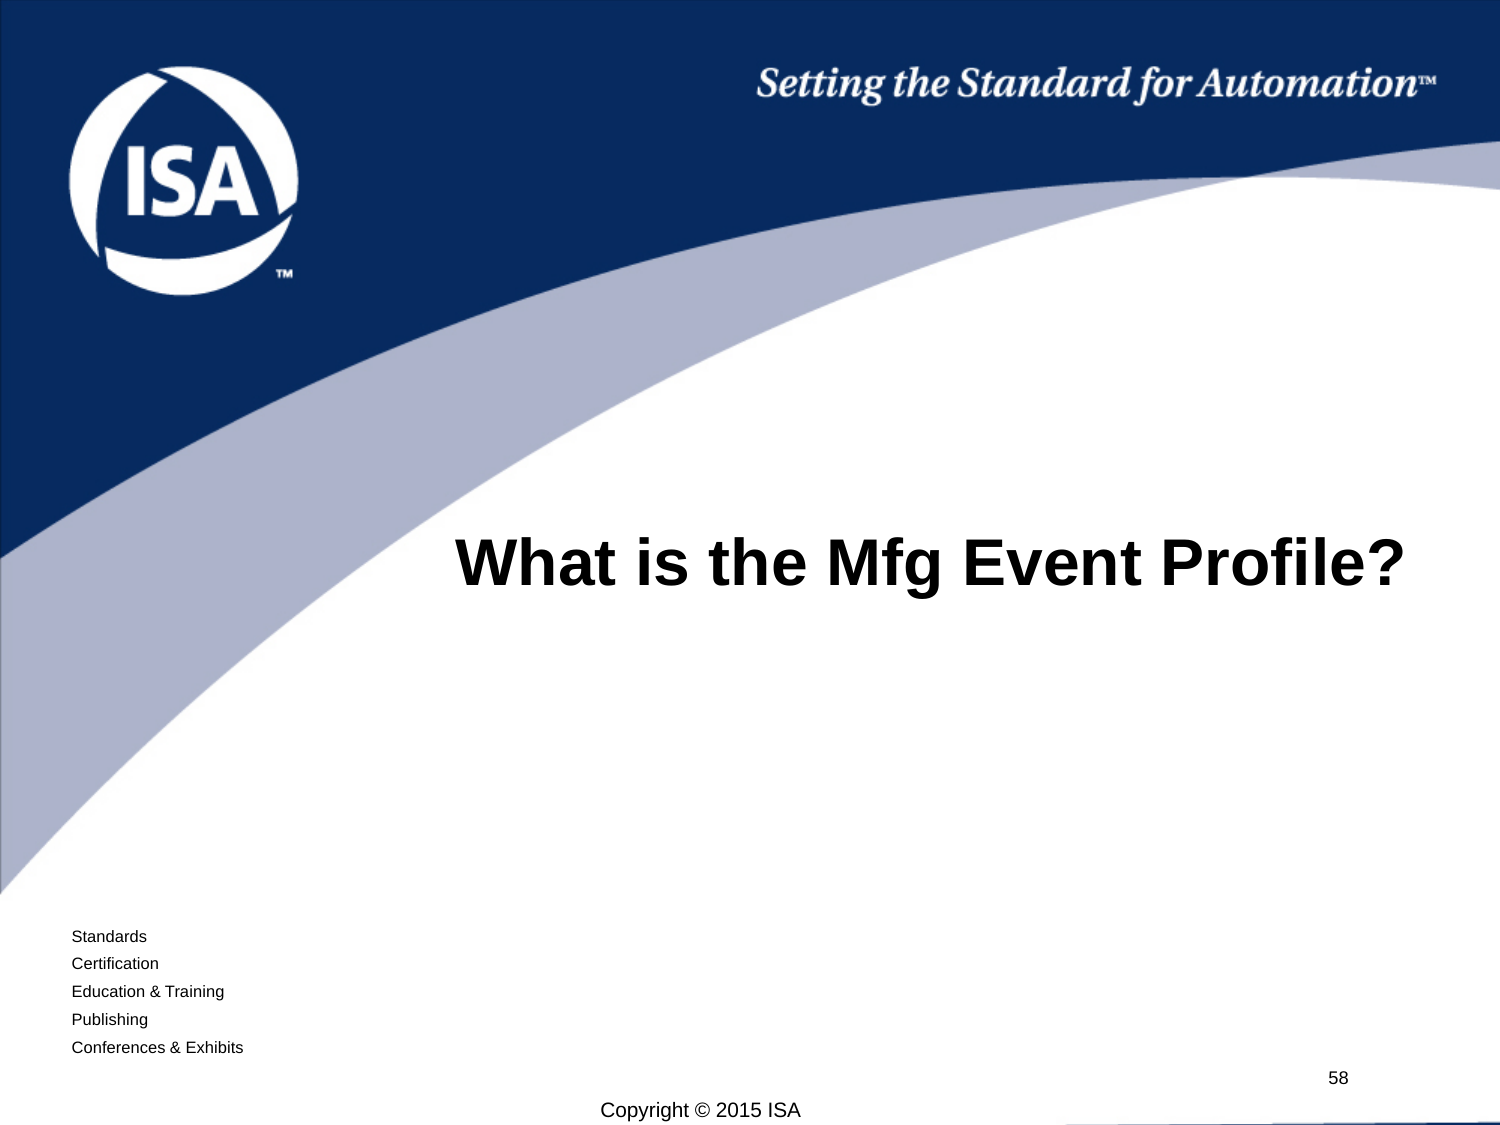

# What is the Mfg Event Profile?
Copyright © 2015 ISA